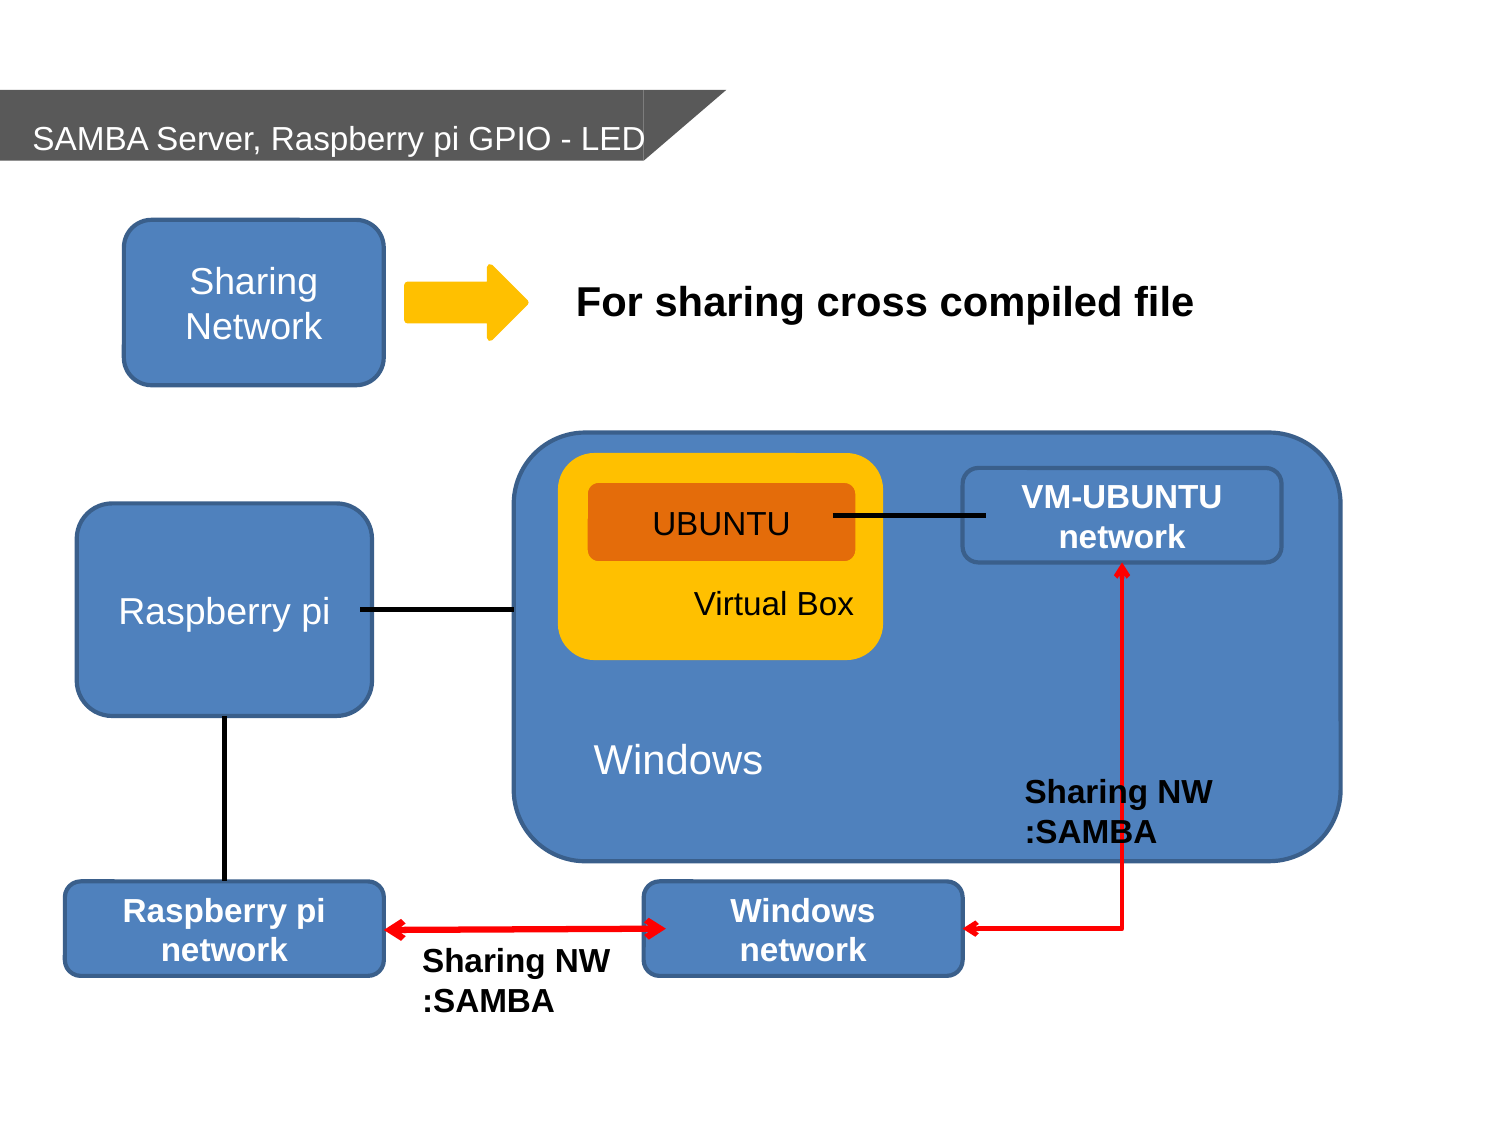

SAMBA Server, Raspberry pi GPIO - LED

Sharing Network

For sharing cross compiled file

UBUNTU
Virtual Box
Windows
VM-UBUNTU network
Raspberry pi
Sharing NW
:SAMBA
Raspberry pi network
Windows network
Sharing NW
:SAMBA